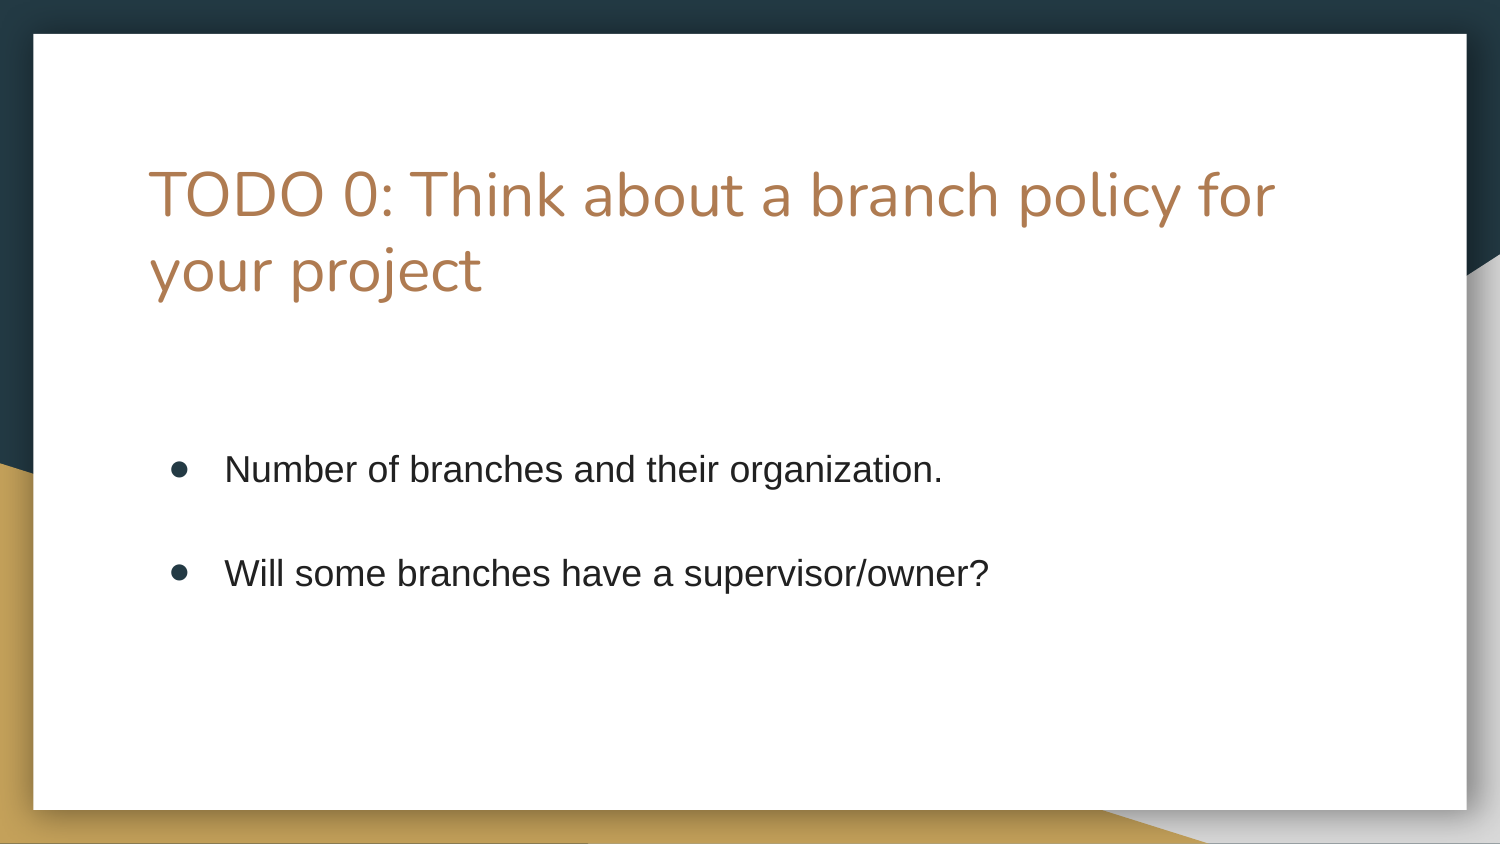

# TODO 0: Think about a branch policy for your project

Number of branches and their organization.

Will some branches have a supervisor/owner?